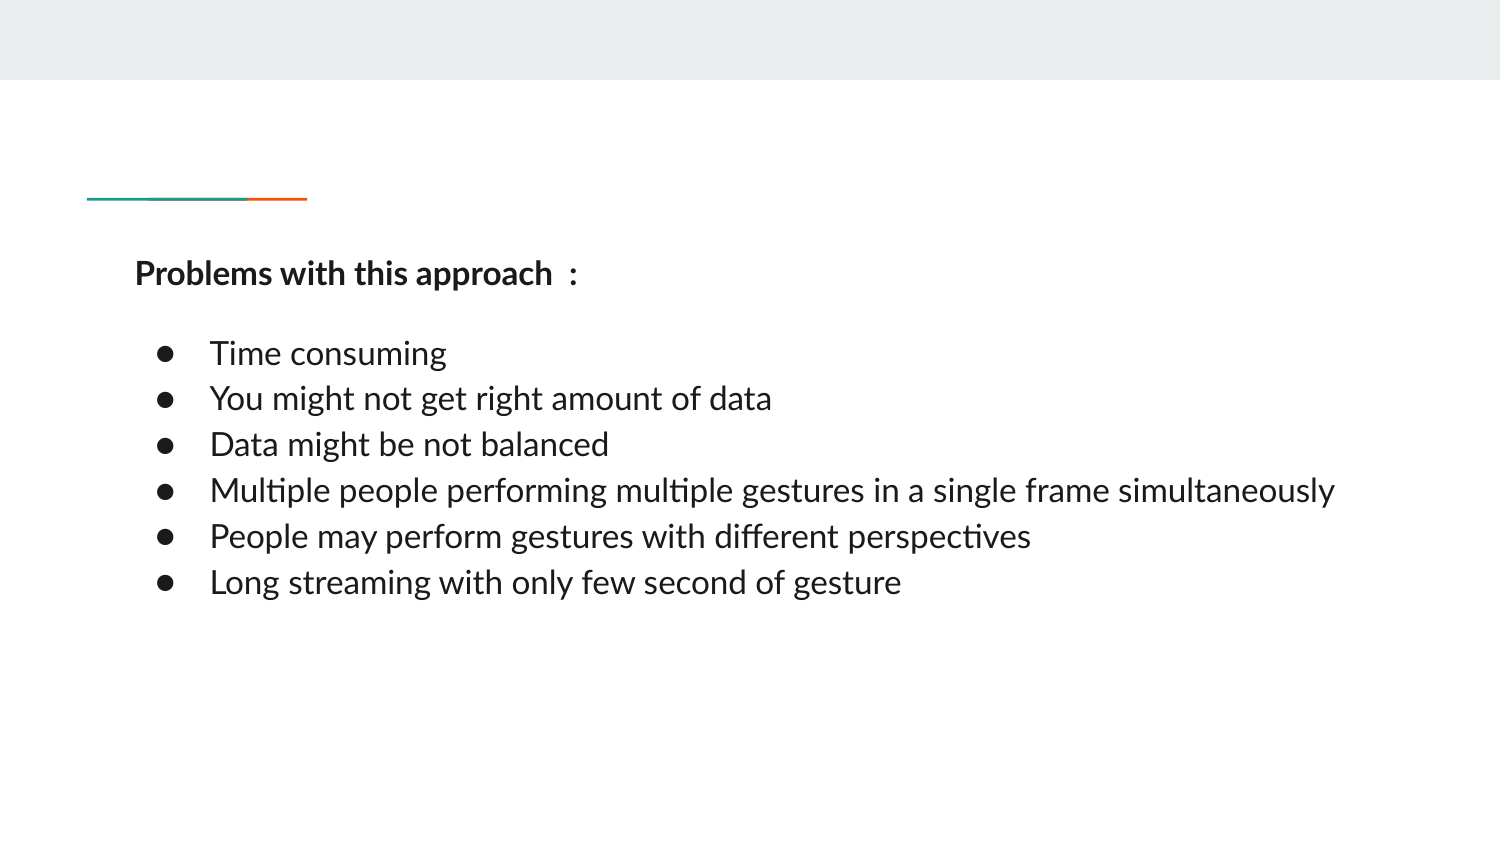

#
Problems with this approach  :
Time consuming
You might not get right amount of data
Data might be not balanced
Multiple people performing multiple gestures in a single frame simultaneously
People may perform gestures with different perspectives
Long streaming with only few second of gesture